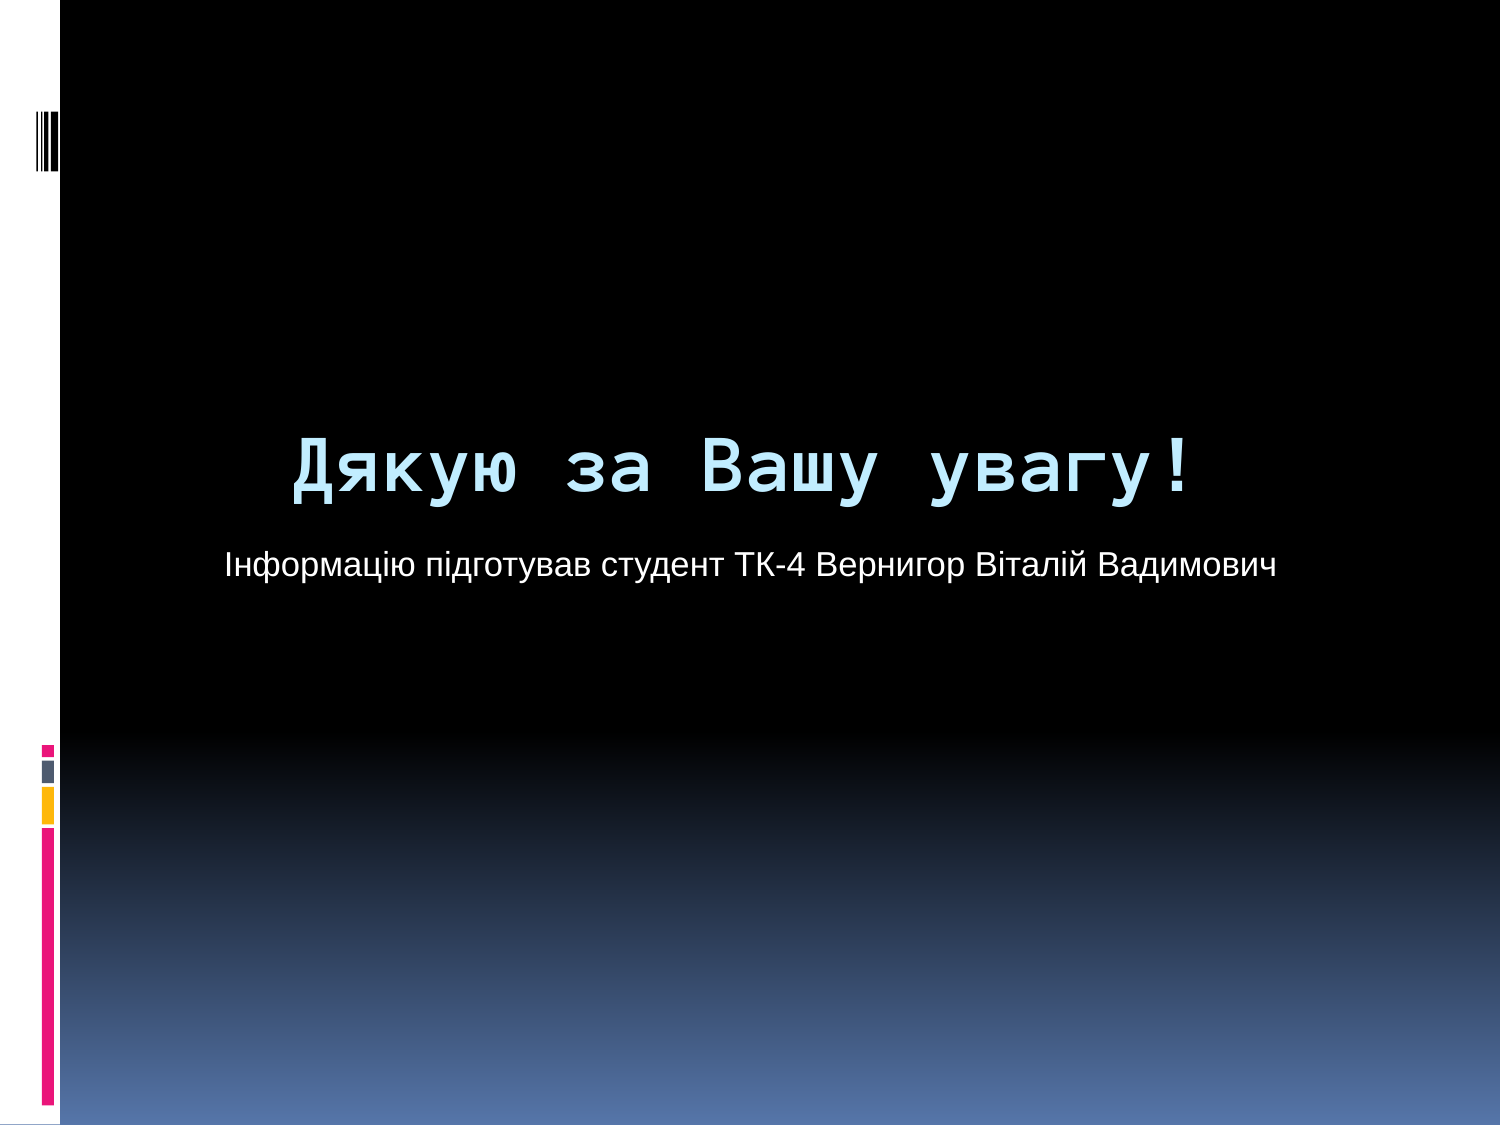

# Дякую за Вашу увагу!
Інформацію підготував студент ТК-4 Вернигор Віталій Вадимович